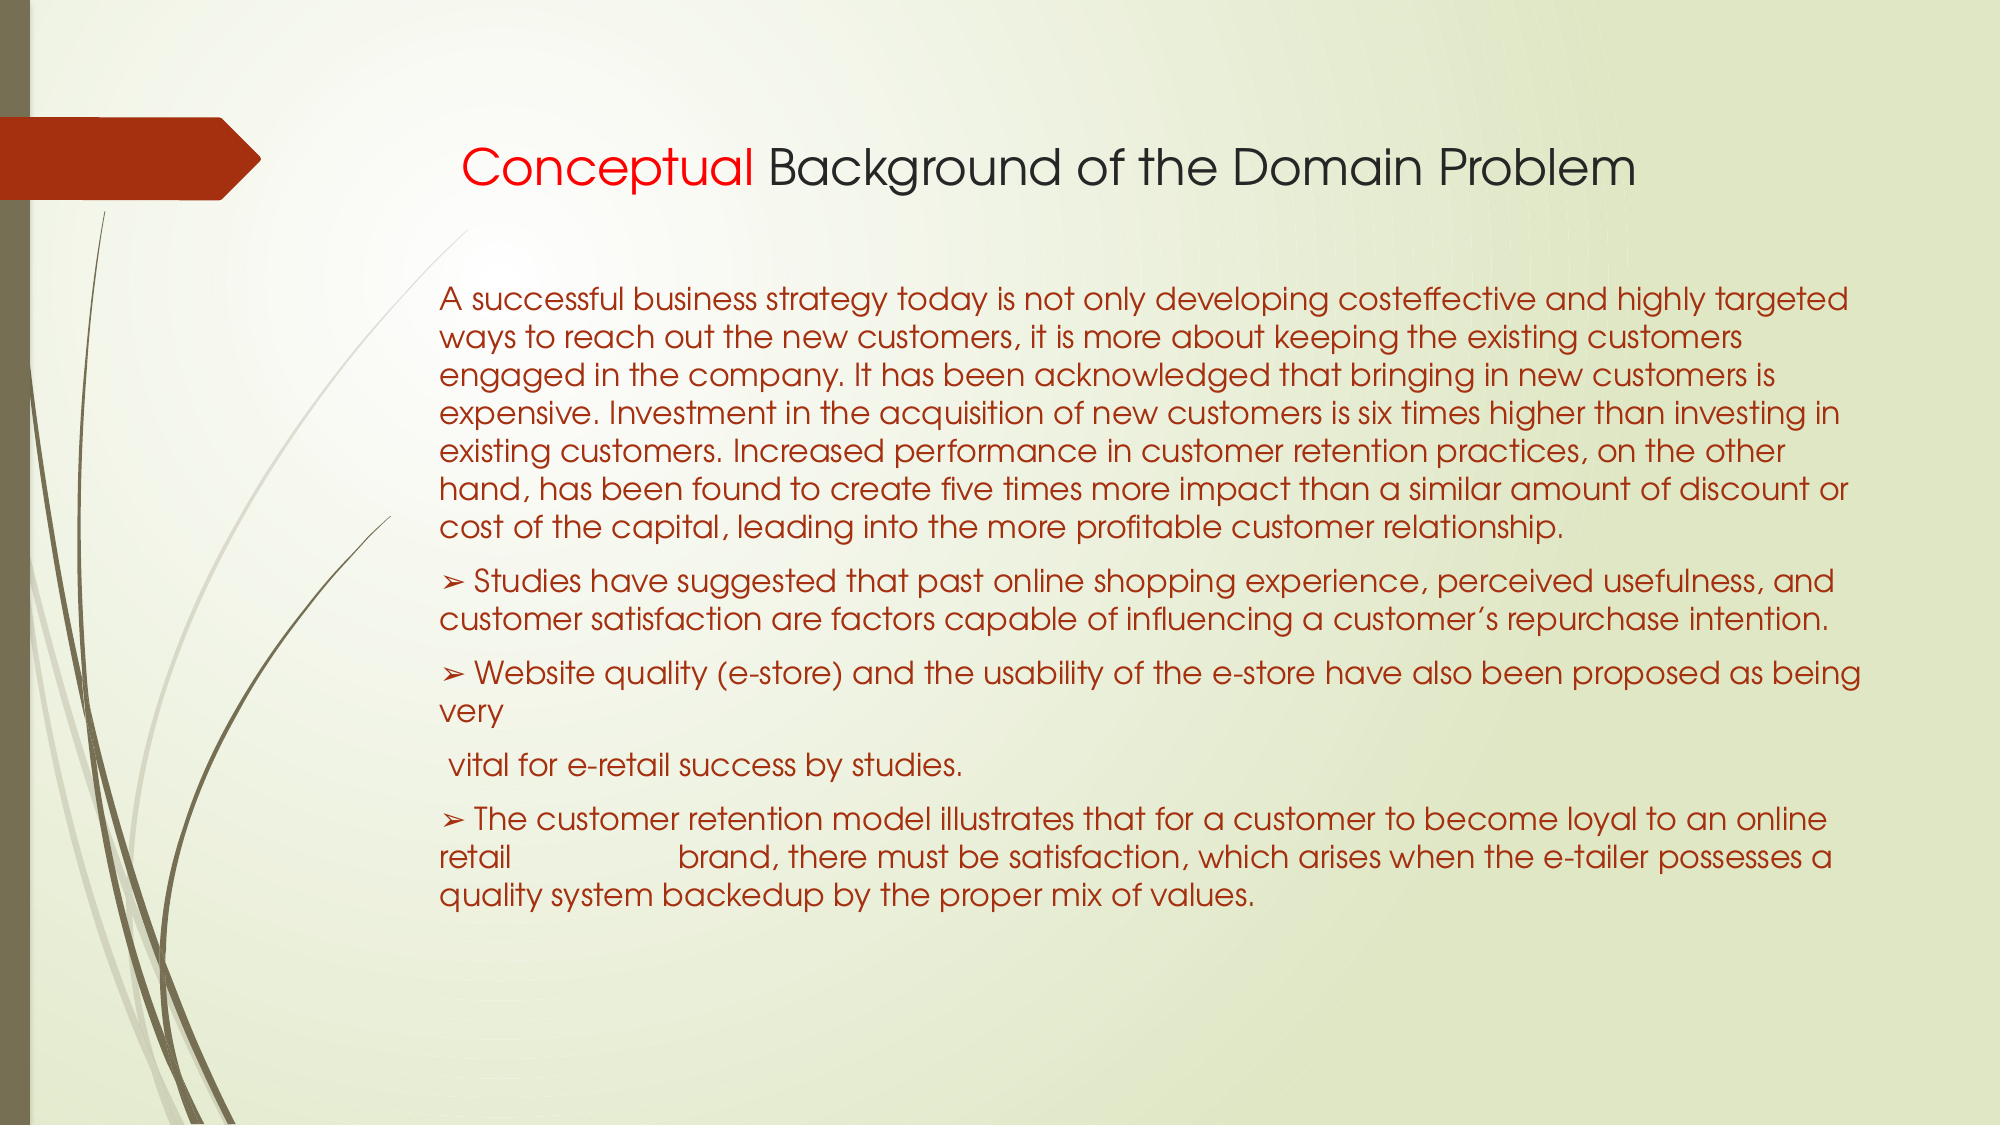

# Conceptual Background of the Domain Problem
A successful business strategy today is not only developing costeffective and highly targeted ways to reach out the new customers, it is more about keeping the existing customers engaged in the company. It has been acknowledged that bringing in new customers is expensive. Investment in the acquisition of new customers is six times higher than investing in existing customers. Increased performance in customer retention practices, on the other hand, has been found to create five times more impact than a similar amount of discount or cost of the capital, leading into the more profitable customer relationship.
➢ Studies have suggested that past online shopping experience, perceived usefulness, and customer satisfaction are factors capable of influencing a customer’s repurchase intention.
➢ Website quality (e-store) and the usability of the e-store have also been proposed as being very
 vital for e-retail success by studies.
➢ The customer retention model illustrates that for a customer to become loyal to an online retail                   brand, there must be satisfaction, which arises when the e-tailer possesses a quality system backedup by the proper mix of values.